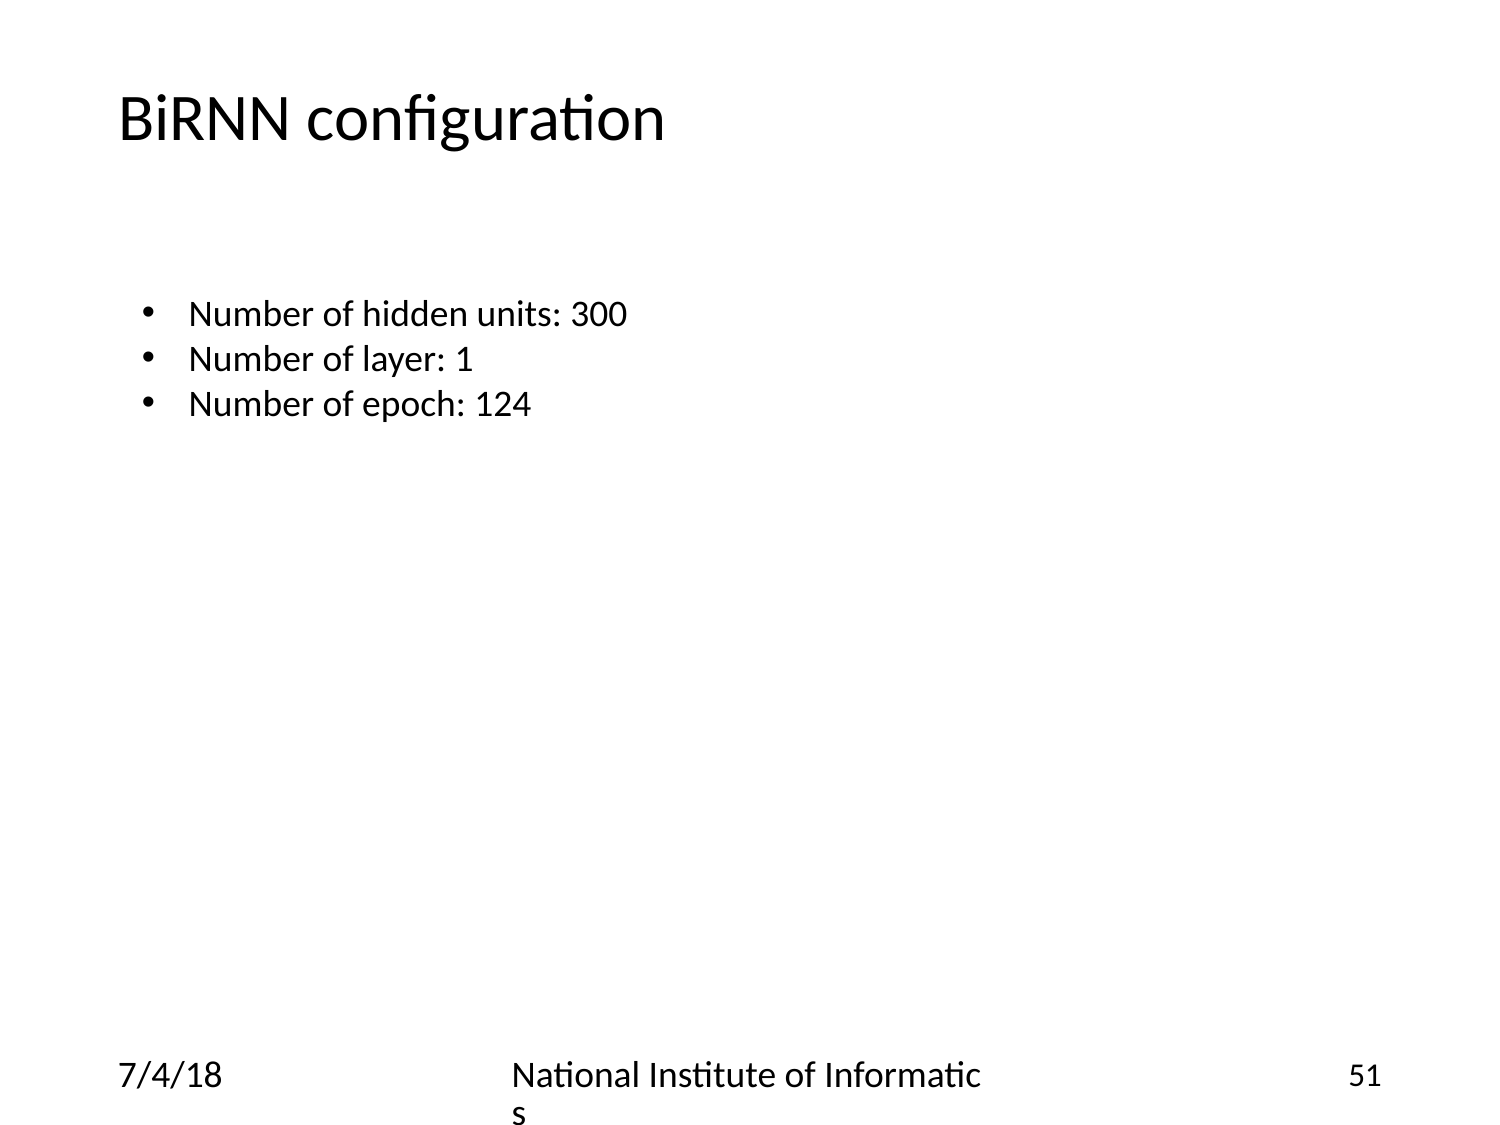

# BiRNN configuration
Number of hidden units: 300
Number of layer: 1
Number of epoch: 124

7/4/18
National Institute of Informatics
51